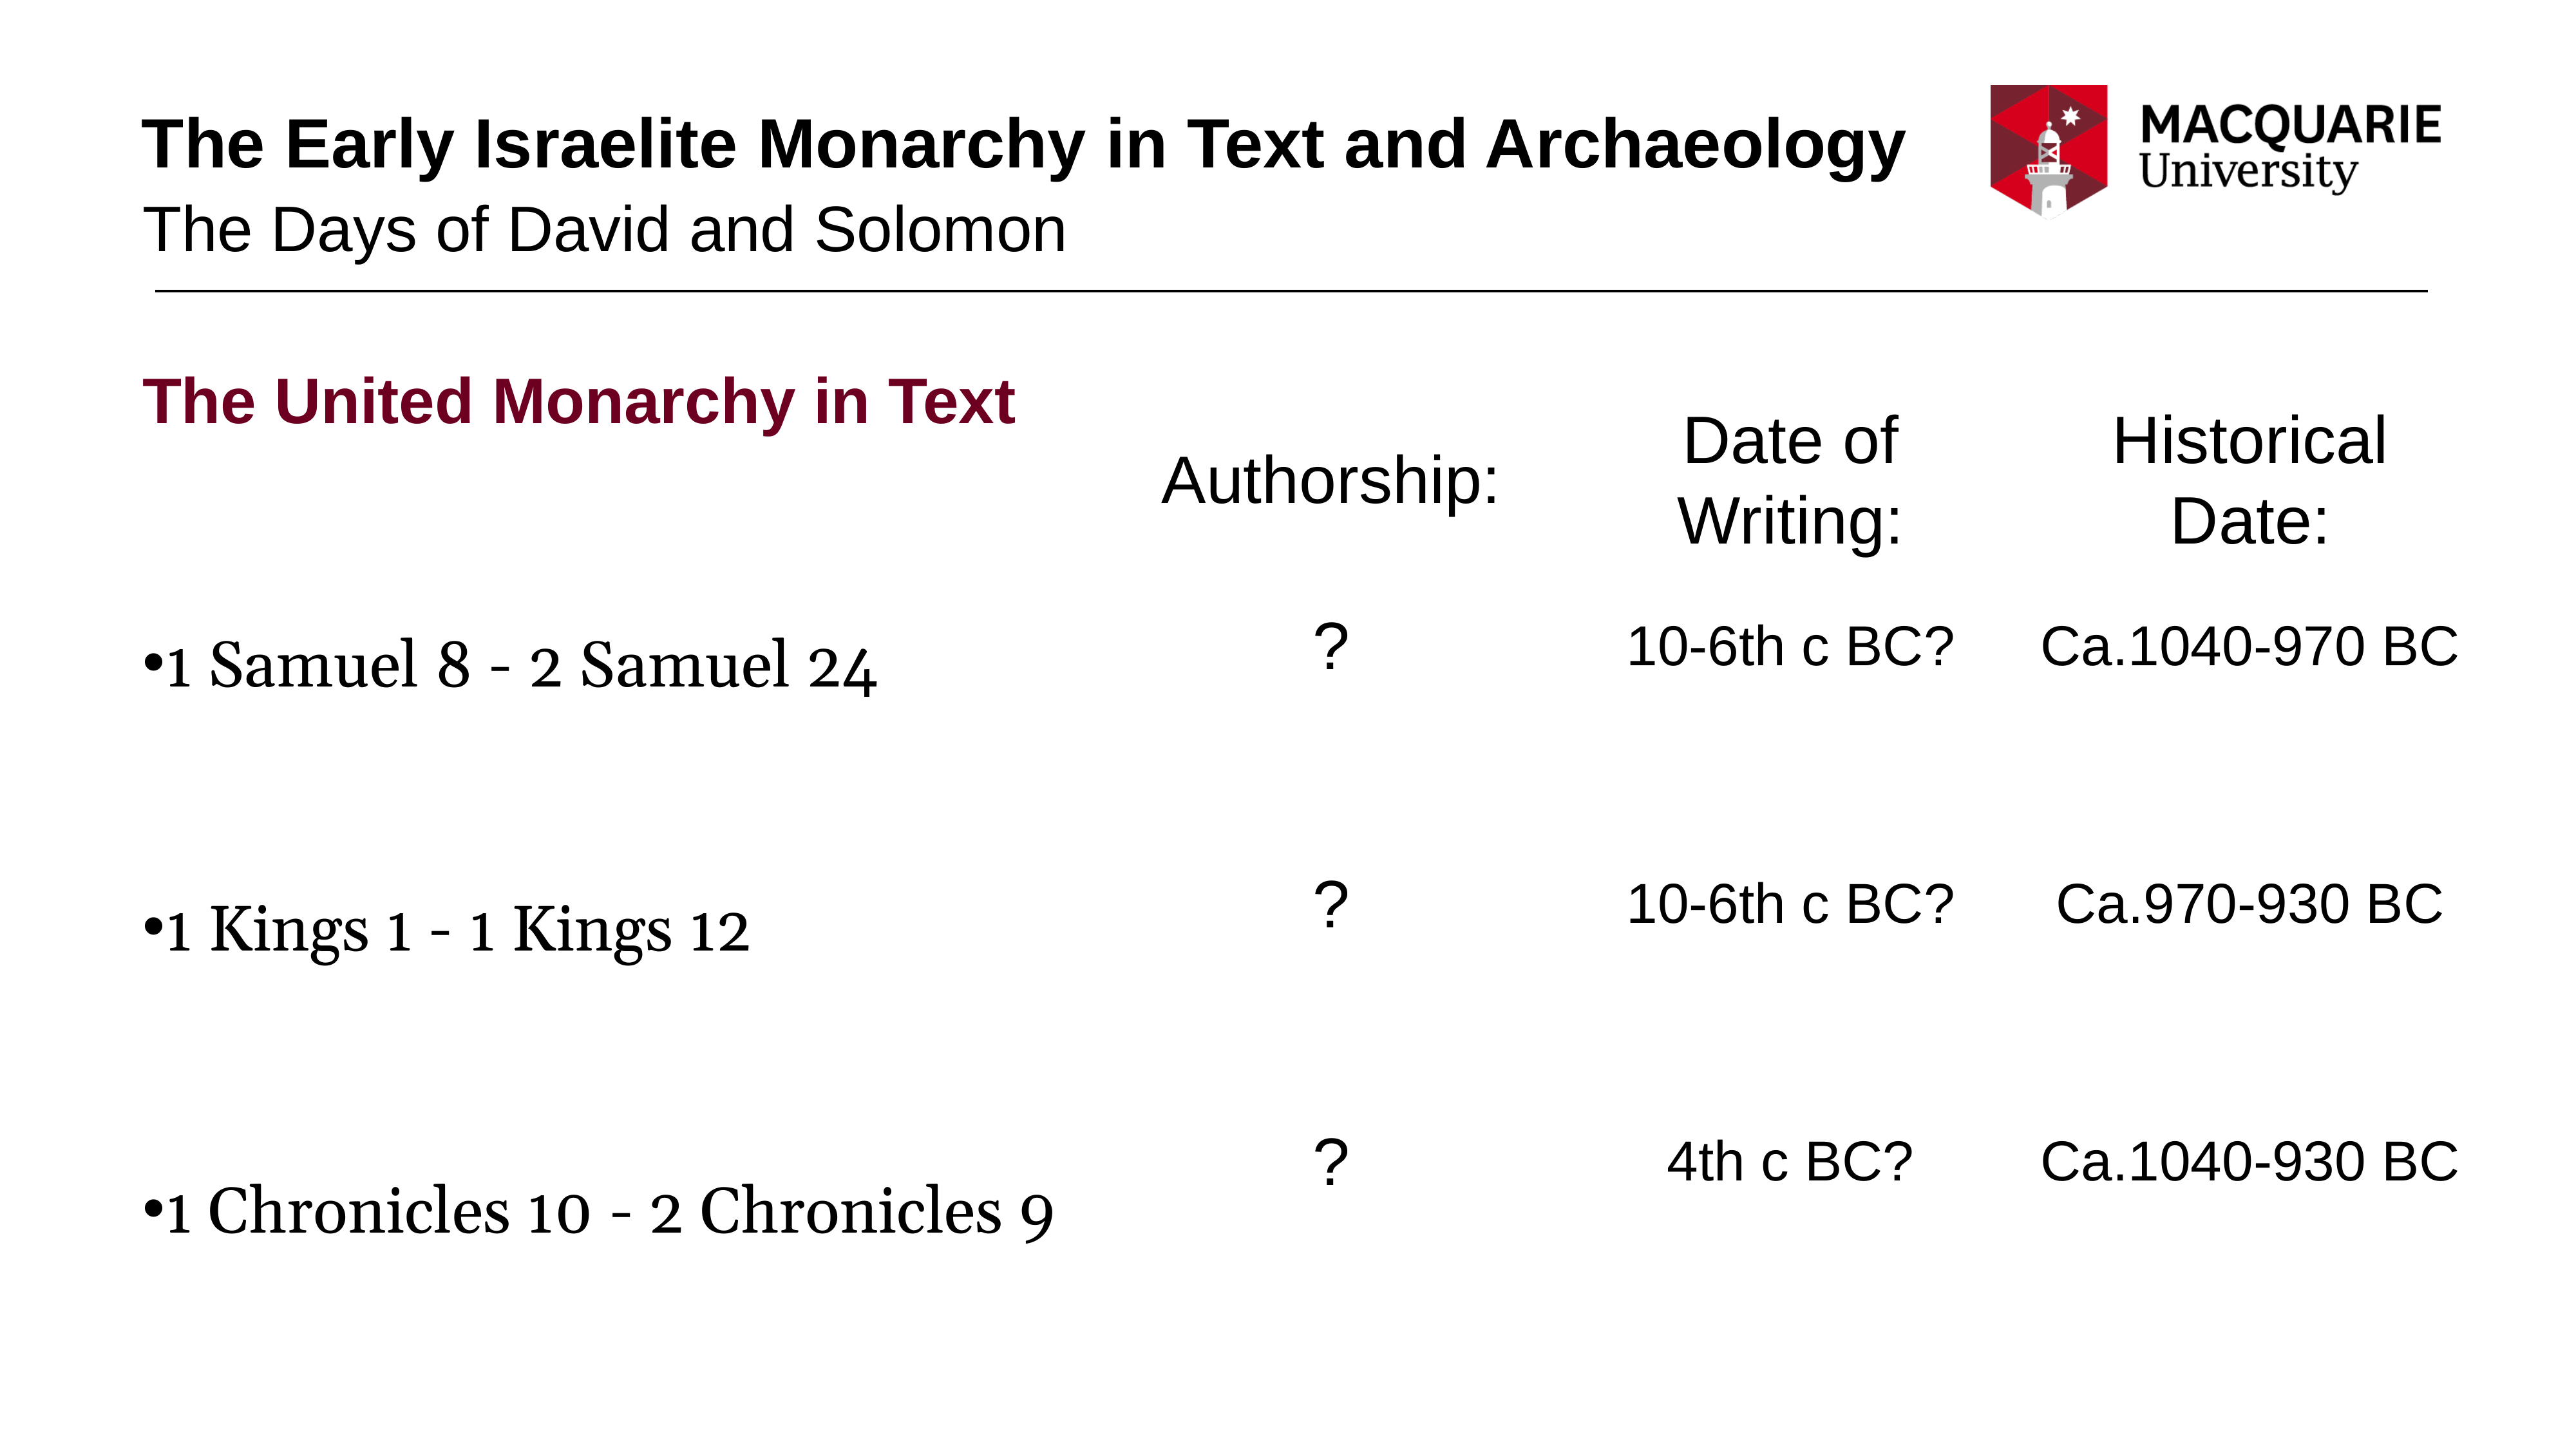

# The Early Israelite Monarchy in Text and Archaeology
The Days of David and Solomon
The United Monarchy in Text

1 Samuel 8 - 2 Samuel 24

1 Kings 1 - 1 Kings 12

1 Chronicles 10 - 2 Chronicles 9
Date of
Writing:
Historical
Date:
Authorship:
?
10-6th c BC?
Ca.1040-970 BC
?
10-6th c BC?
Ca.970-930 BC
?
4th c BC?
Ca.1040-930 BC